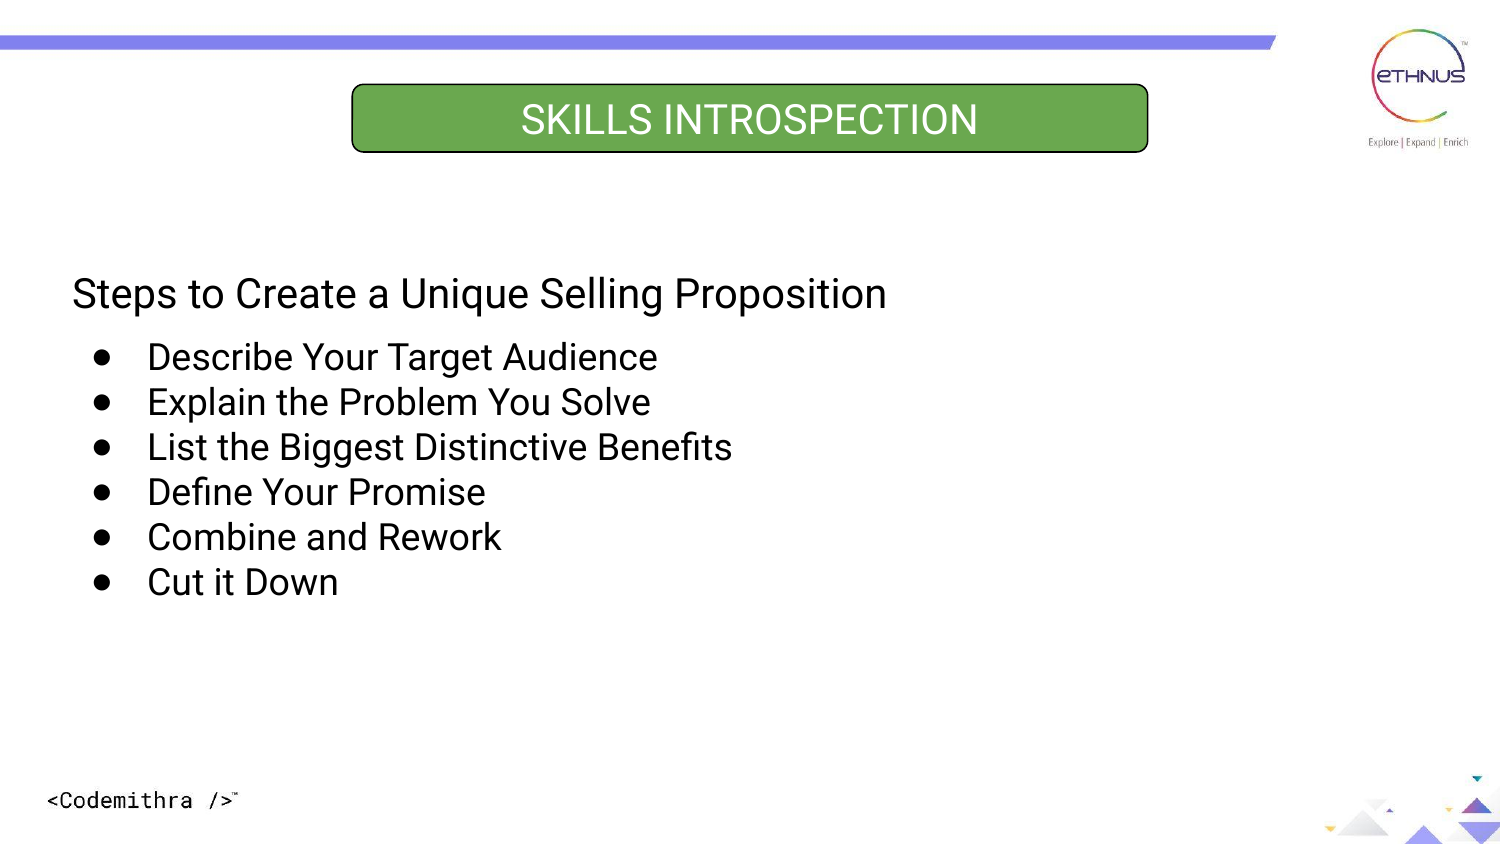

SKILLS INTROSPECTION
Steps to Create a Unique Selling Proposition
Describe Your Target Audience
Explain the Problem You Solve
List the Biggest Distinctive Benefits
Define Your Promise
Combine and Rework
Cut it Down